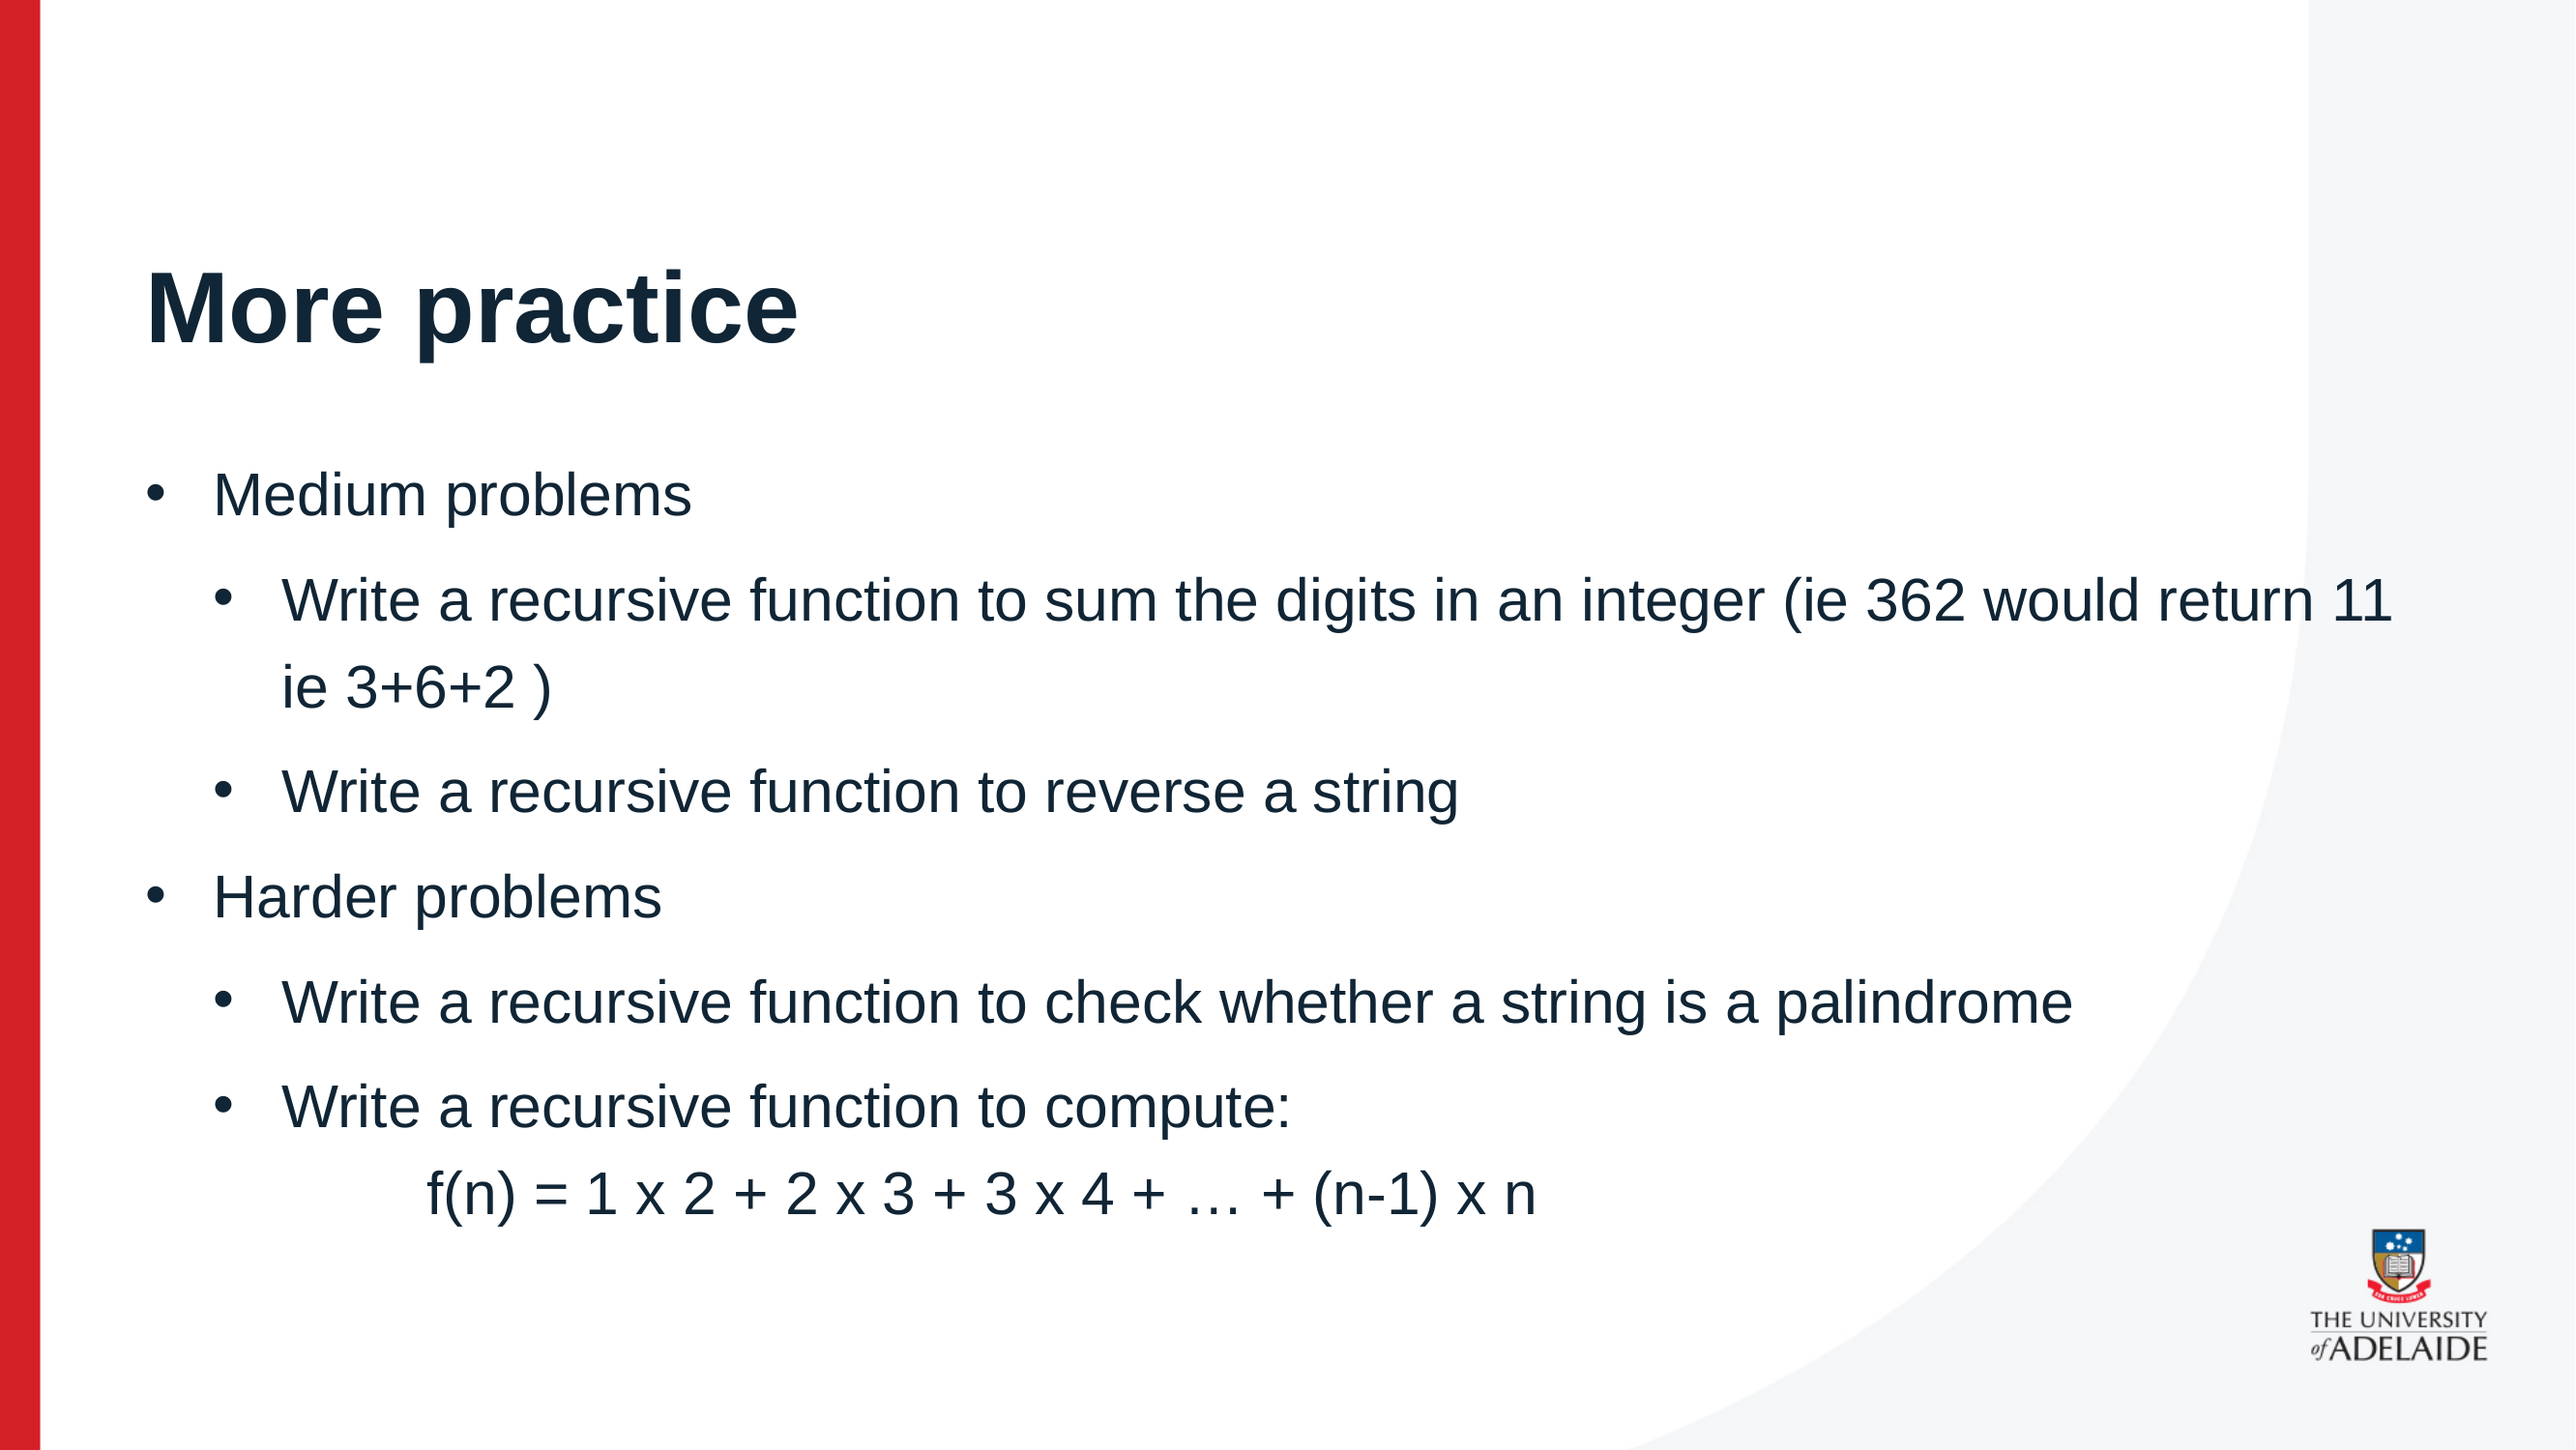

# More practice
Medium problems
Write a recursive function to sum the digits in an integer (ie 362 would return 11 ie 3+6+2 )
Write a recursive function to reverse a string
Harder problems
Write a recursive function to check whether a string is a palindrome
Write a recursive function to compute:
	f(n) = 1 x 2 + 2 x 3 + 3 x 4 + … + (n-1) x n